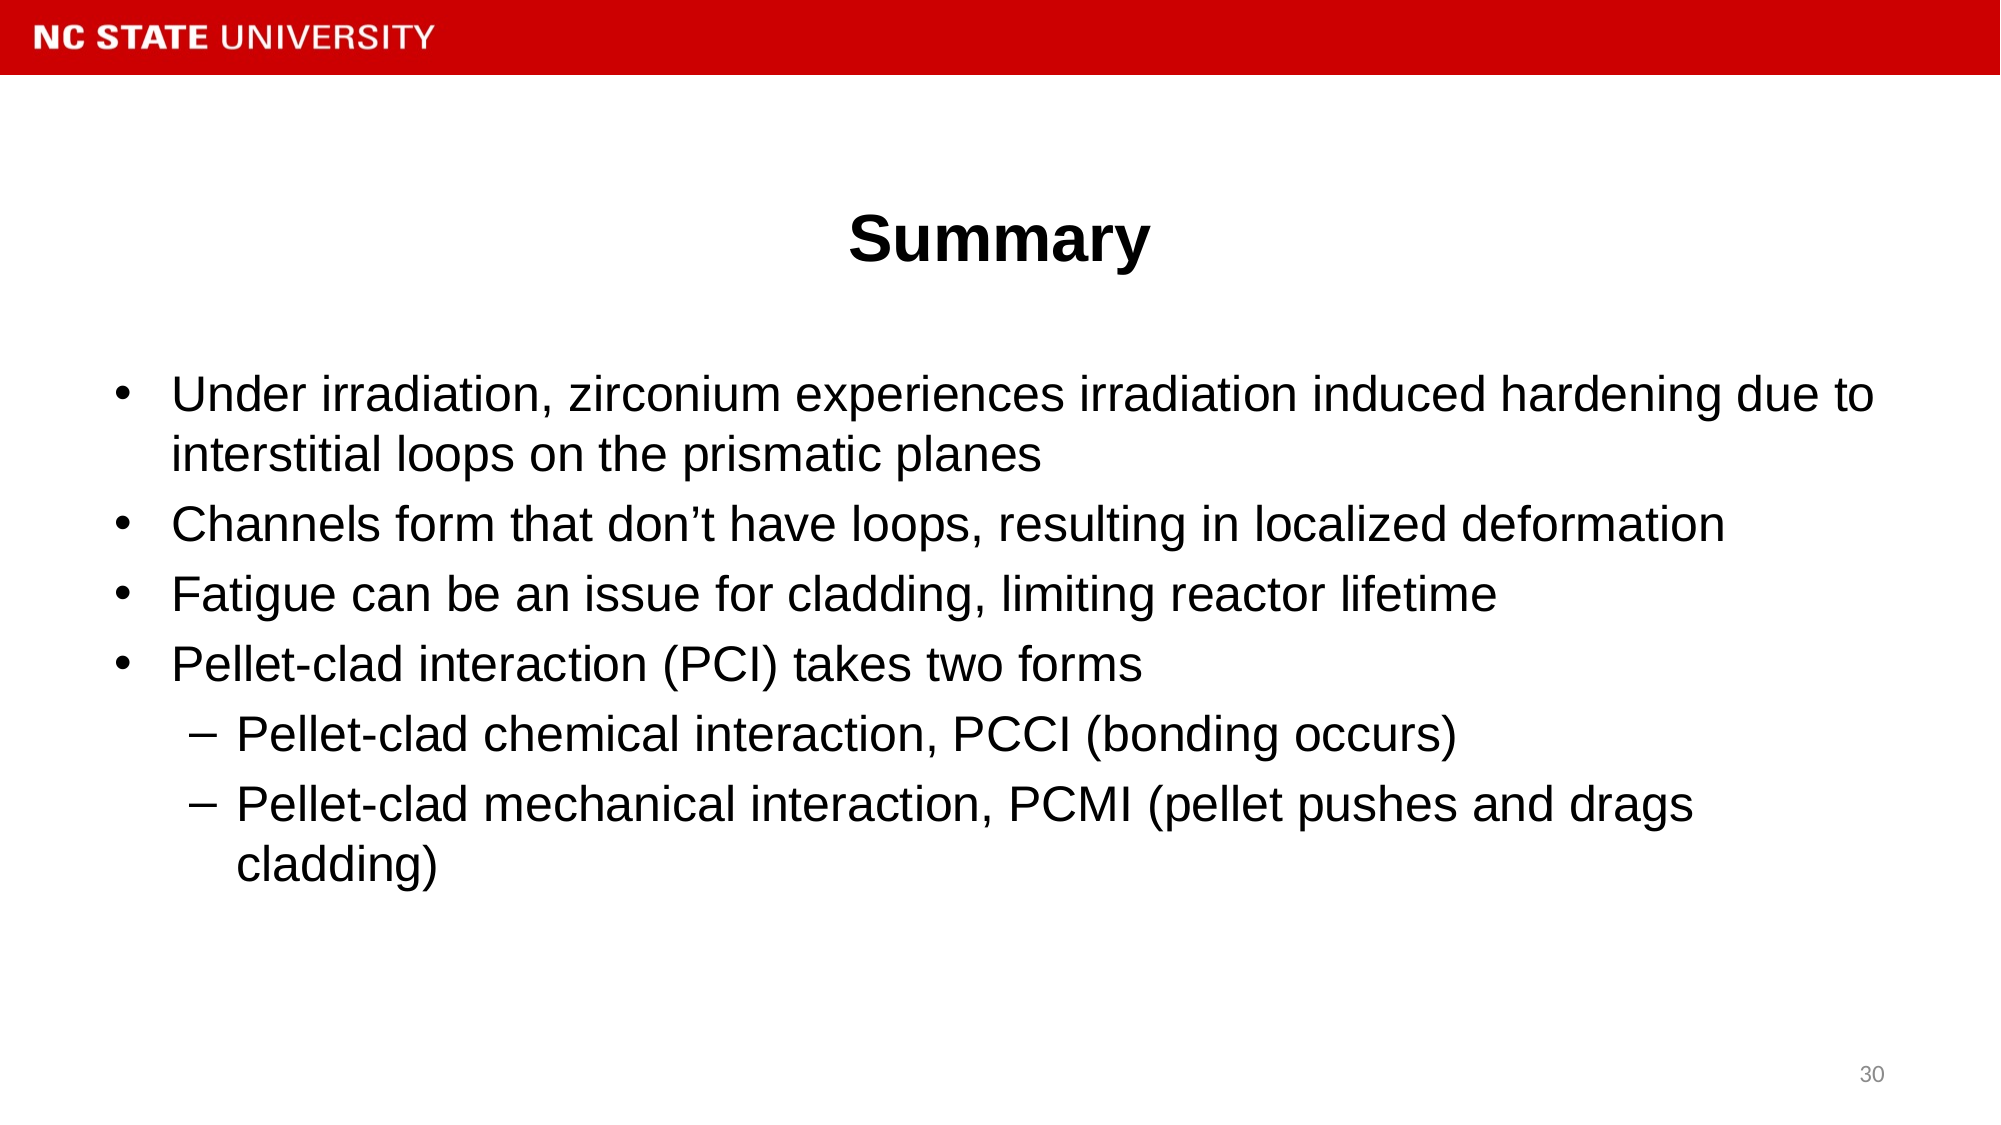

# Summary
Under irradiation, zirconium experiences irradiation induced hardening due to interstitial loops on the prismatic planes
Channels form that don’t have loops, resulting in localized deformation
Fatigue can be an issue for cladding, limiting reactor lifetime
Pellet-clad interaction (PCI) takes two forms
Pellet-clad chemical interaction, PCCI (bonding occurs)
Pellet-clad mechanical interaction, PCMI (pellet pushes and drags cladding)

30